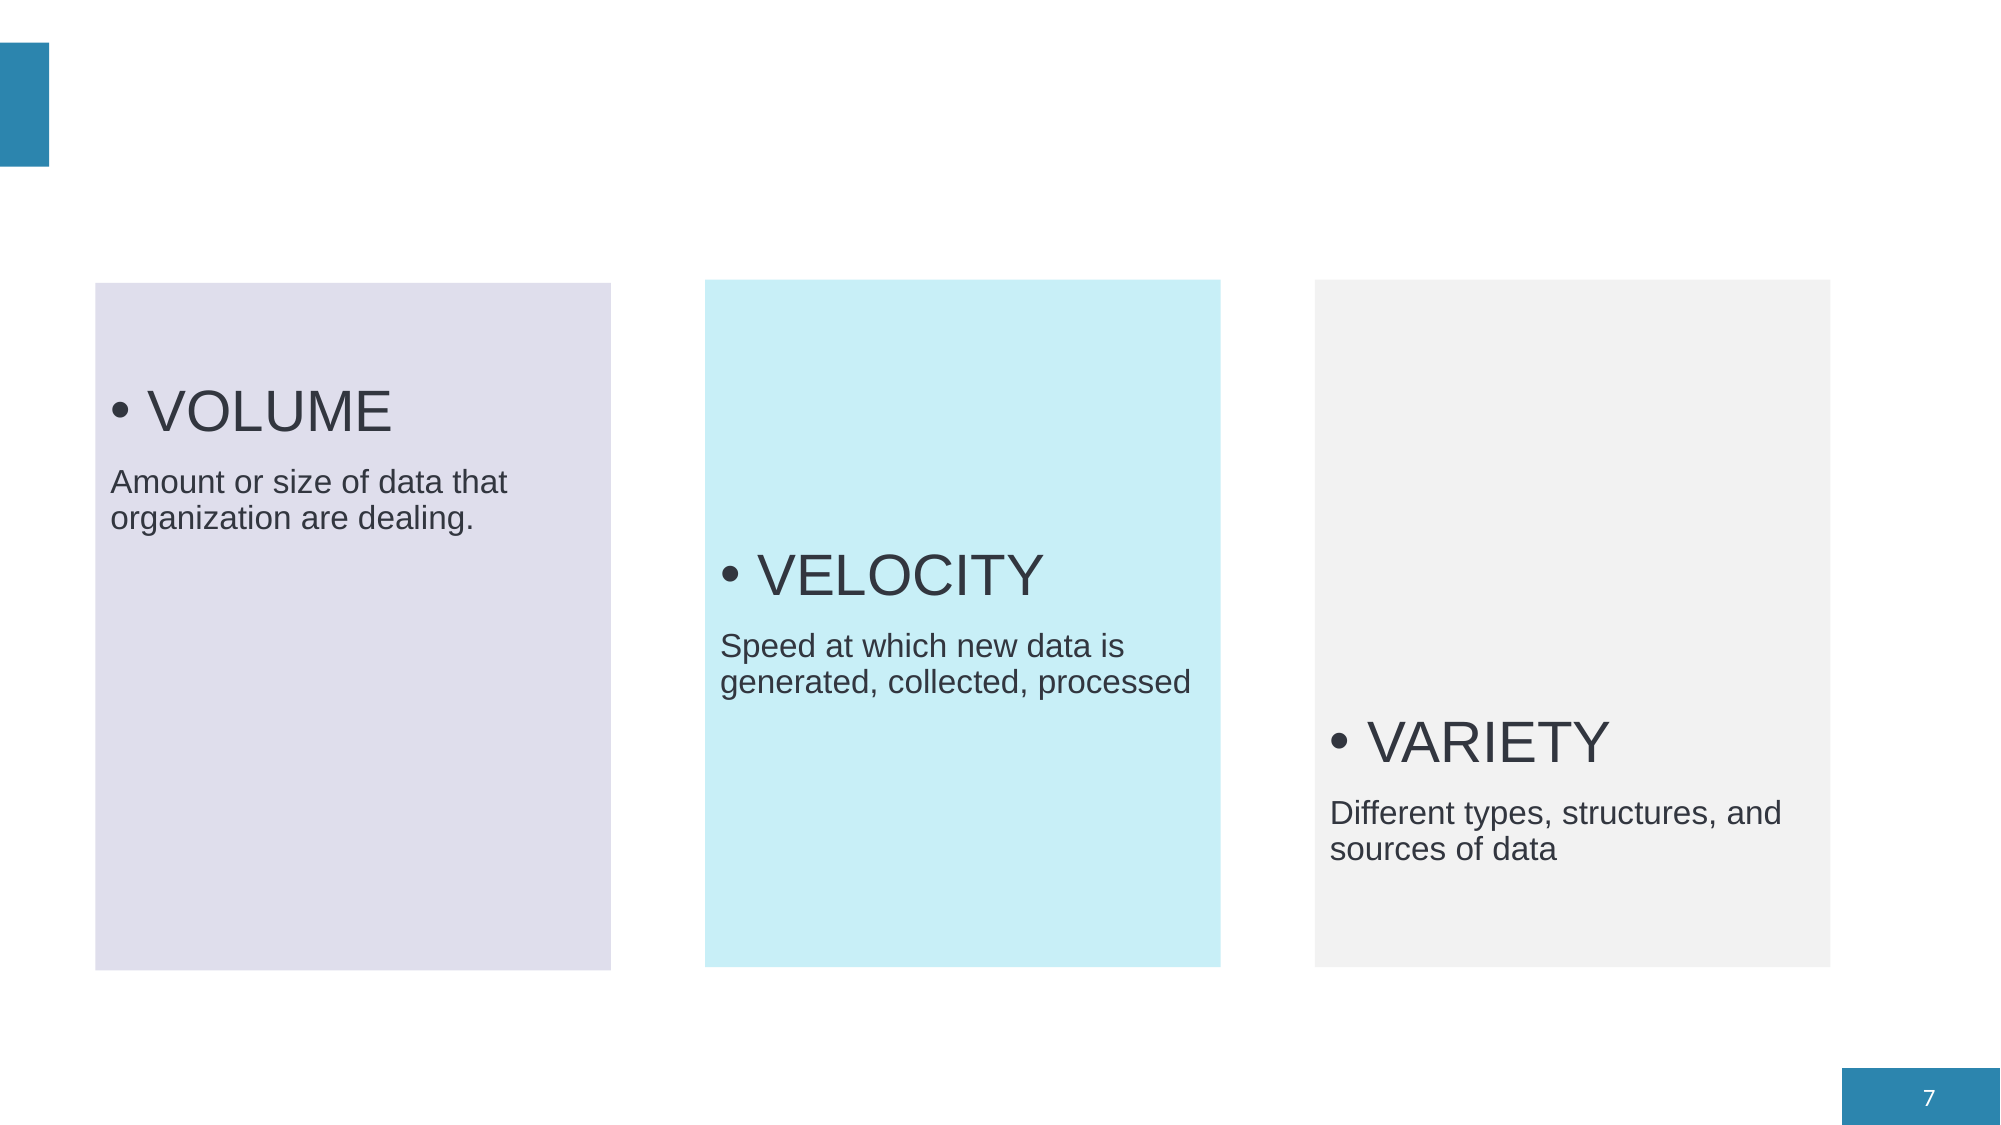

VELOCITY
Speed at which new data is generated, collected, processed

VARIETY
Different types, structures, and sources of data

VOLUME
Amount or size of data that organization are dealing.

7